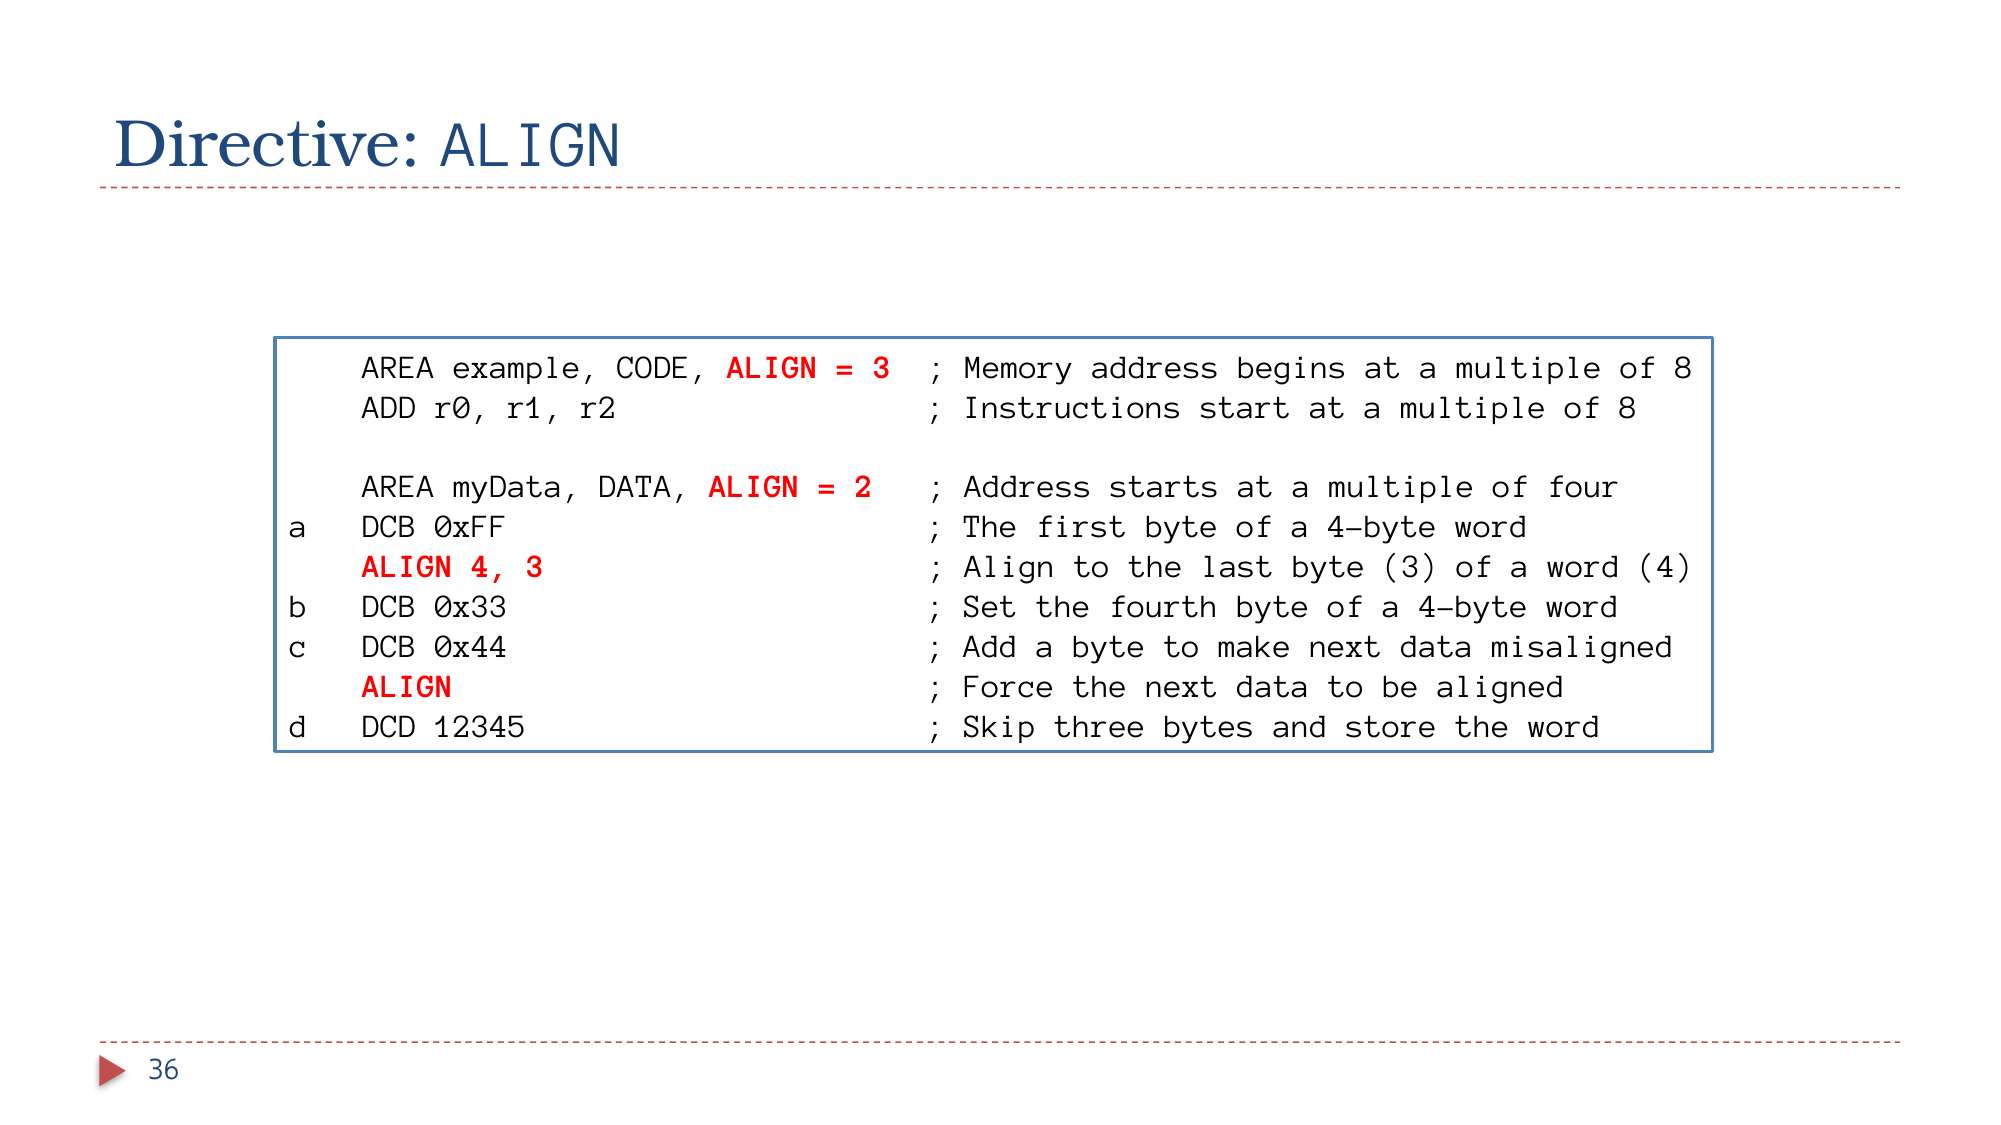

# Directive: ALIGN
    AREA example, CODE, ALIGN = 3  ; Memory address begins at a multiple of 8
    ADD r0, r1, r2                 ; Instructions start at a multiple of 8

    AREA myData, DATA, ALIGN = 2   ; Address starts at a multiple of four
a   DCB 0xFF                       ; The first byte of a 4-byte word
    ALIGN 4, 3                     ; Align to the last byte (3) of a word (4)
b   DCB 0x33                       ; Set the fourth byte of a 4-byte word
c   DCB 0x44                       ; Add a byte to make next data misaligned
    ALIGN                          ; Force the next data to be aligned
d   DCD 12345                      ; Skip three bytes and store the word
36